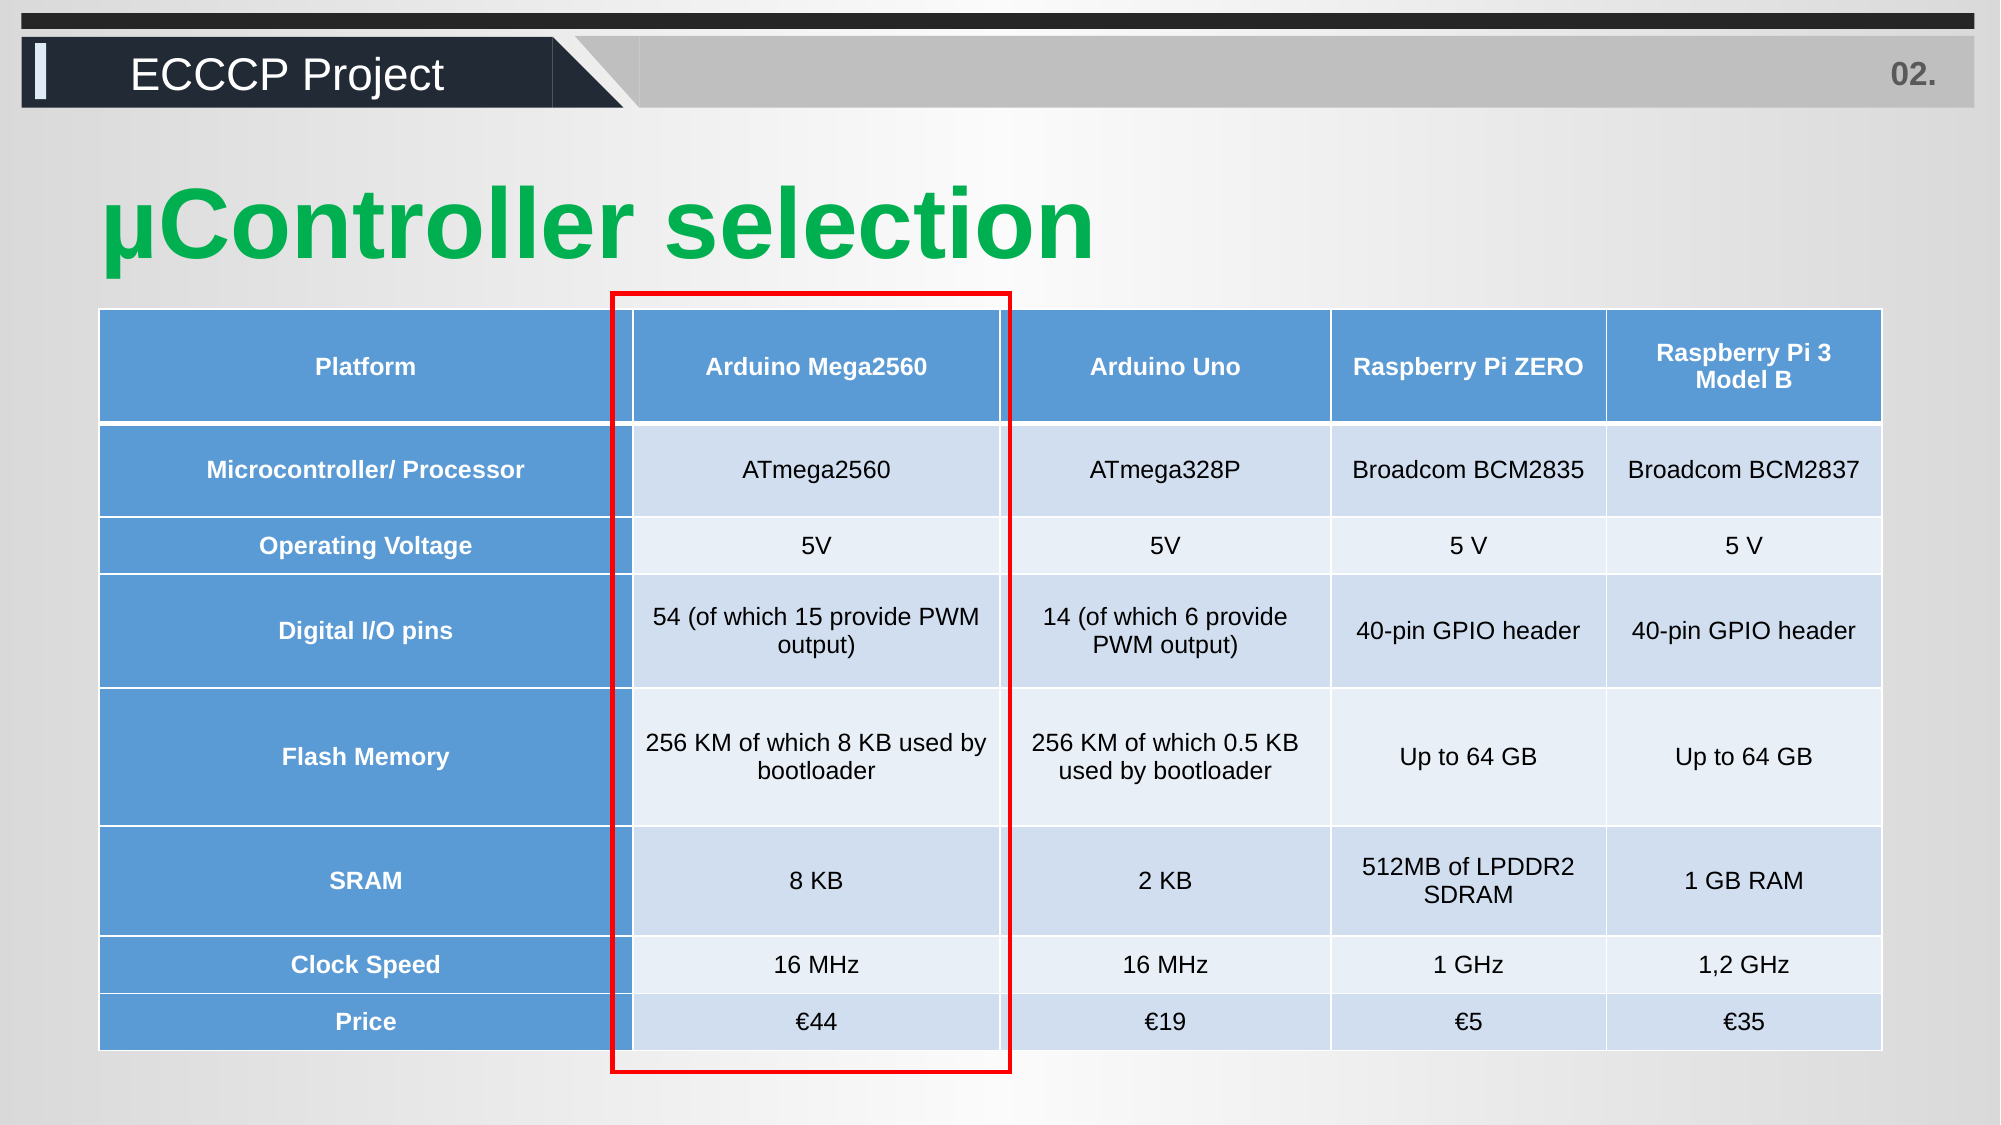

ECCCP Project

02.
# µController selection

| Platform | Arduino Mega2560 | Arduino Uno | Raspberry Pi ZERO | Raspberry Pi 3 Model B |
| --- | --- | --- | --- | --- |
| Microcontroller/ Processor | ATmega2560 | ATmega328P | Broadcom BCM2835 | Broadcom BCM2837 |
| Operating Voltage | 5V | 5V | 5 V | 5 V |
| Digital I/O pins | 54 (of which 15 provide PWM output) | 14 (of which 6 provide PWM output) | 40-pin GPIO header | 40-pin GPIO header |
| Flash Memory | 256 KM of which 8 KB used by bootloader | 256 KM of which 0.5 KB used by bootloader | Up to 64 GB | Up to 64 GB |
| SRAM | 8 KB | 2 KB | 512MB of LPDDR2 SDRAM | 1 GB RAM |
| Clock Speed | 16 MHz | 16 MHz | 1 GHz | 1,2 GHz |
| Price | €44 | €19 | €5 | €35 |